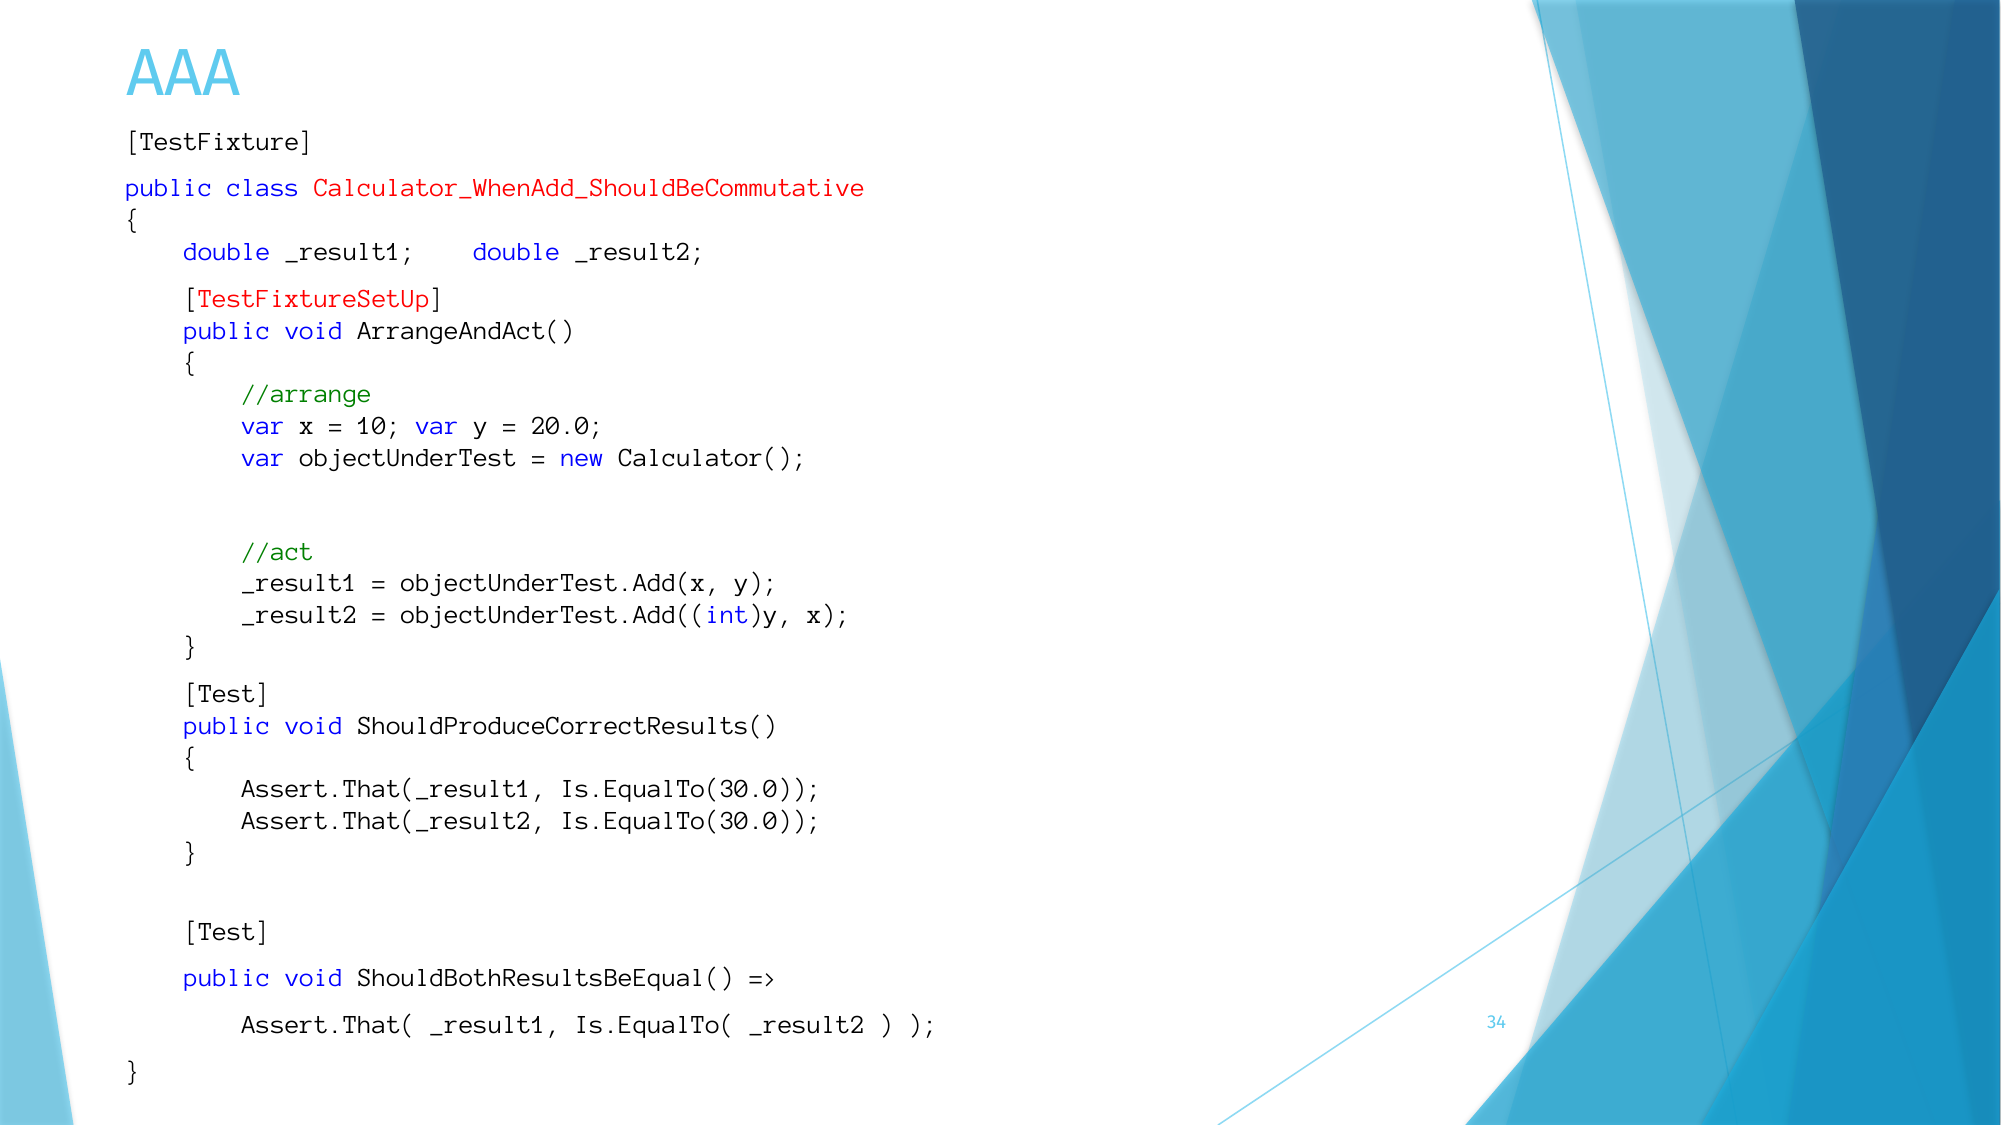

# AAA
[TestFixture]
public class Calculator_WhenAdd_ShouldBeCommutative
{
    double _result1;    double _result2;
    [TestFixtureSetUp]
    public void ArrangeAndAct()
    {
        //arrange
        var x = 10; var y = 20.0;
        var objectUnderTest = new Calculator();

        //act
        _result1 = objectUnderTest.Add(x, y);
        _result2 = objectUnderTest.Add((int)y, x);
    }
    [Test]
    public void ShouldProduceCorrectResults()
    {
        Assert.That(_result1, Is.EqualTo(30.0));
        Assert.That(_result2, Is.EqualTo(30.0));
    }
    [Test]
    public void ShouldBothResultsBeEqual() =>
        Assert.That( _result1, Is.EqualTo( _result2 ) );
}
34